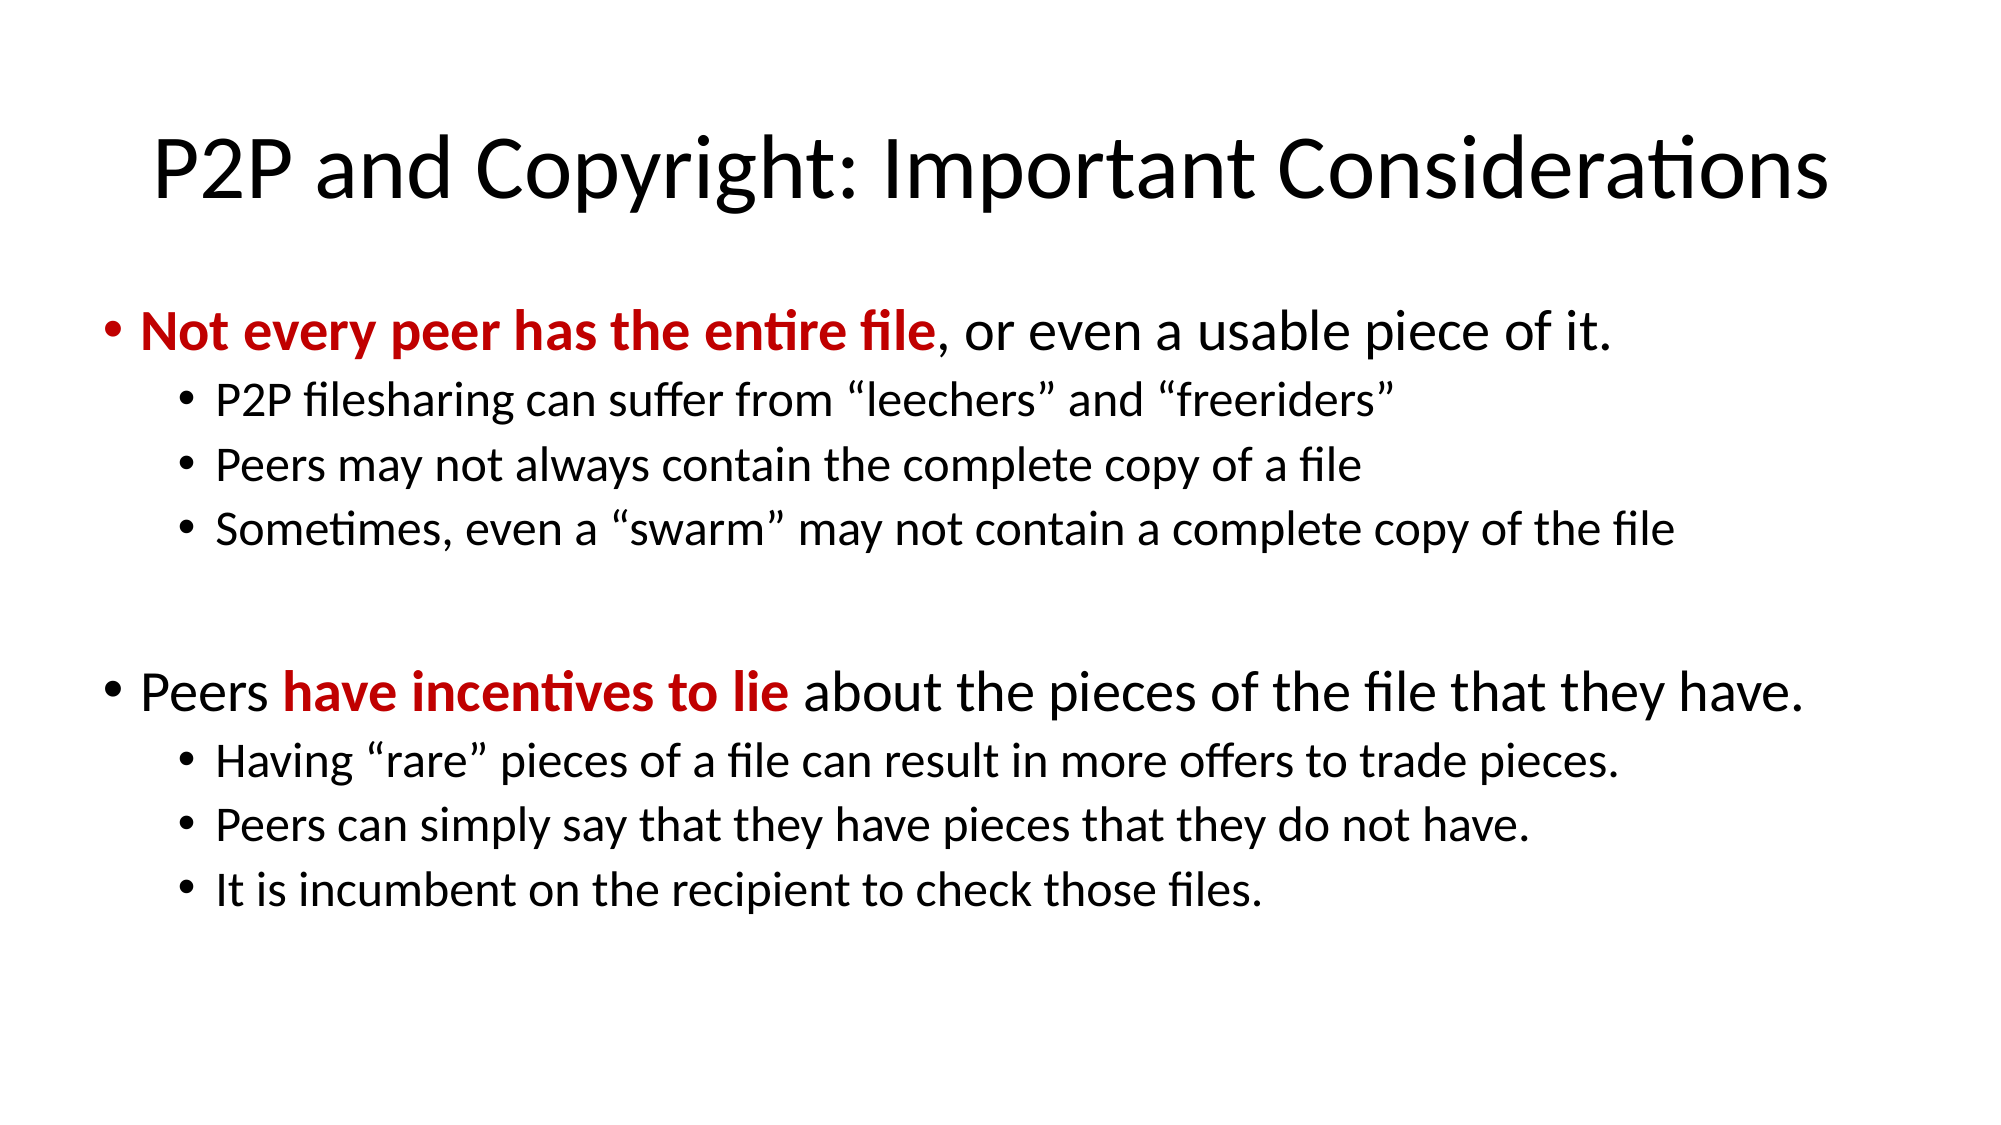

# P2P and Copyright: Important Considerations
Not every peer has the entire file, or even a usable piece of it.
P2P filesharing can suffer from “leechers” and “freeriders”
Peers may not always contain the complete copy of a file
Sometimes, even a “swarm” may not contain a complete copy of the file

Peers have incentives to lie about the pieces of the file that they have.
Having “rare” pieces of a file can result in more offers to trade pieces.
Peers can simply say that they have pieces that they do not have.
It is incumbent on the recipient to check those files.